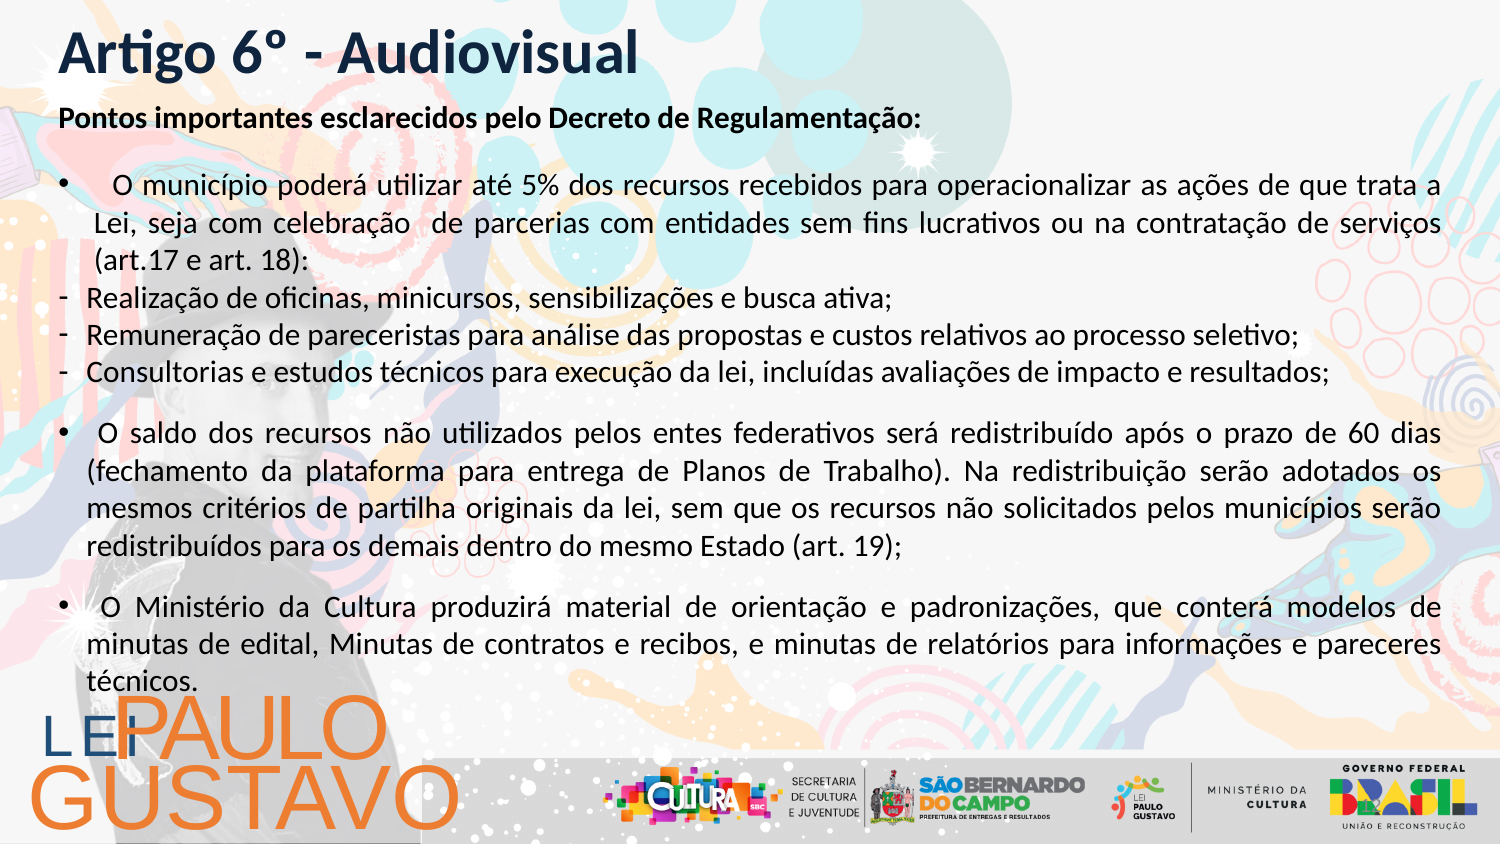

Artigo 6º - Audiovisual
Pontos importantes esclarecidos pelo Decreto de Regulamentação:

  O município poderá utilizar até 5% dos recursos recebidos para operacionalizar as ações de que trata a Lei, seja com celebração  de parcerias com entidades sem fins lucrativos ou na contratação de serviços (art.17 e art. 18):
Realização de oficinas, minicursos, sensibilizações e busca ativa;
Remuneração de pareceristas para análise das propostas e custos relativos ao processo seletivo;
Consultorias e estudos técnicos para execução da lei, incluídas avaliações de impacto e resultados;
 O saldo dos recursos não utilizados pelos entes federativos será redistribuído após o prazo de 60 dias (fechamento da plataforma para entrega de Planos de Trabalho). Na redistribuição serão adotados os mesmos critérios de partilha originais da lei, sem que os recursos não solicitados pelos municípios serão redistribuídos para os demais dentro do mesmo Estado (art. 19);
 O Ministério da Cultura produzirá material de orientação e padronizações, que conterá modelos de minutas de edital, Minutas de contratos e recibos, e minutas de relatórios para informações e pareceres técnicos.

PAULO
LEI
GUSTAVO
12